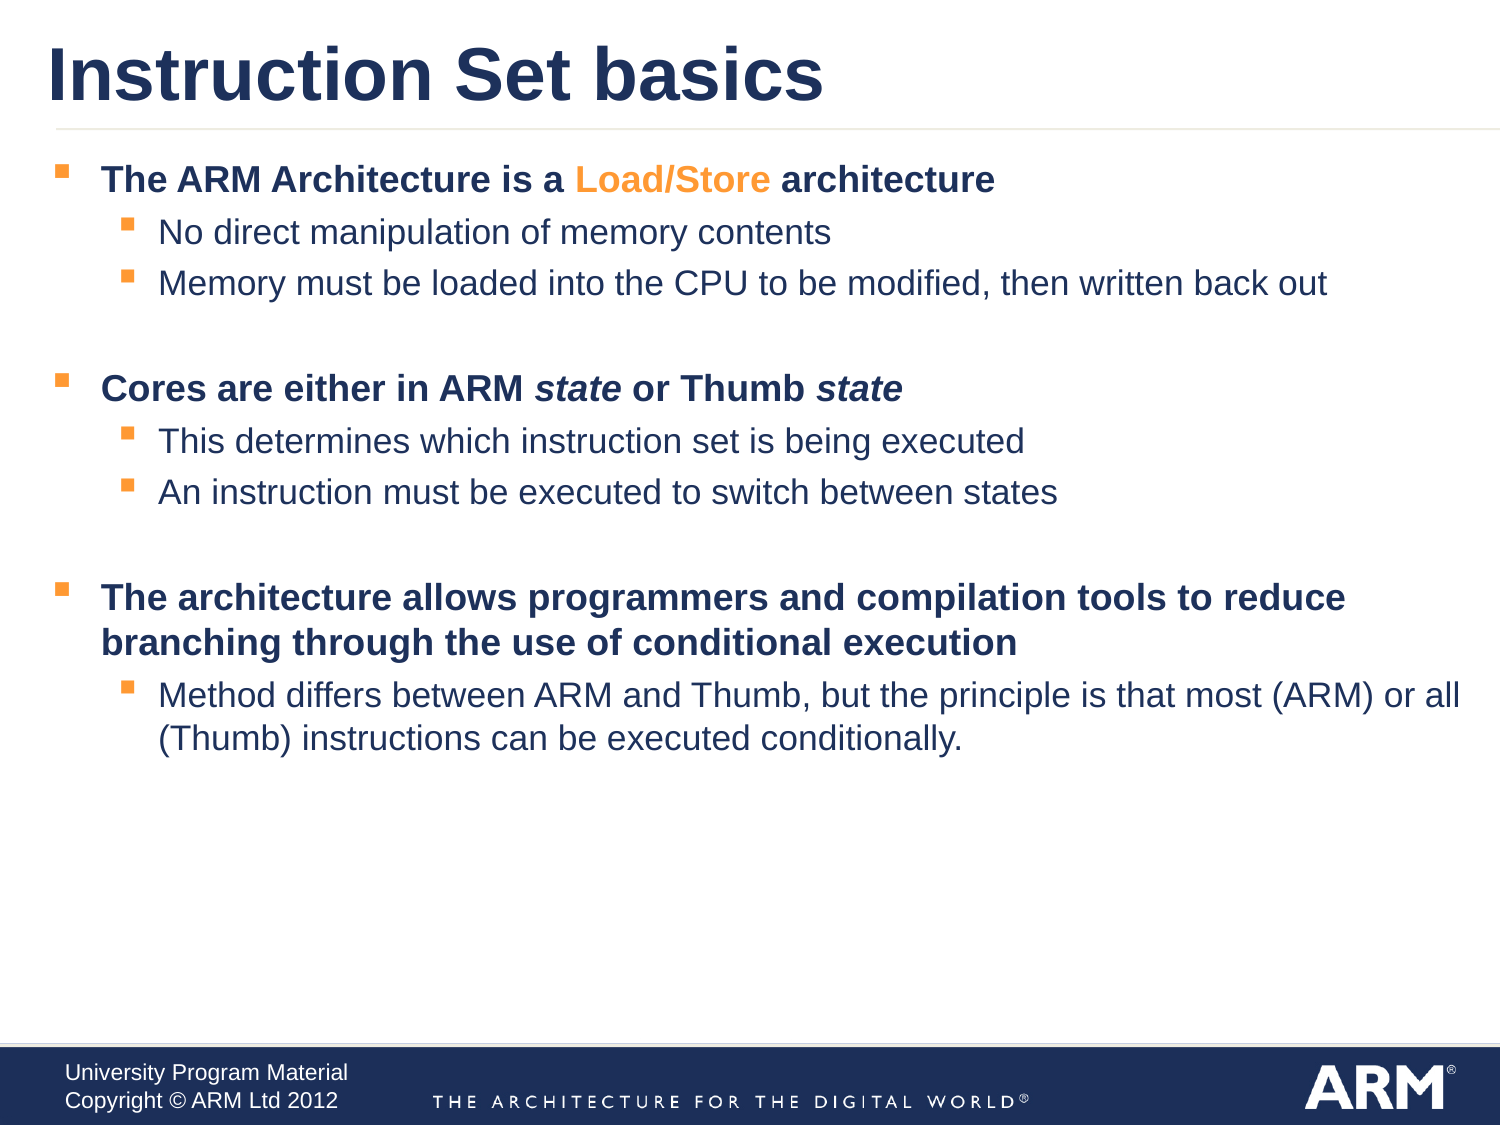

Instruction Set basics
The ARM Architecture is a Load/Store architecture
No direct manipulation of memory contents
Memory must be loaded into the CPU to be modified, then written back out

Cores are either in ARM state or Thumb state
This determines which instruction set is being executed
An instruction must be executed to switch between states

The architecture allows programmers and compilation tools to reduce branching through the use of conditional execution
Method differs between ARM and Thumb, but the principle is that most (ARM) or all (Thumb) instructions can be executed conditionally.